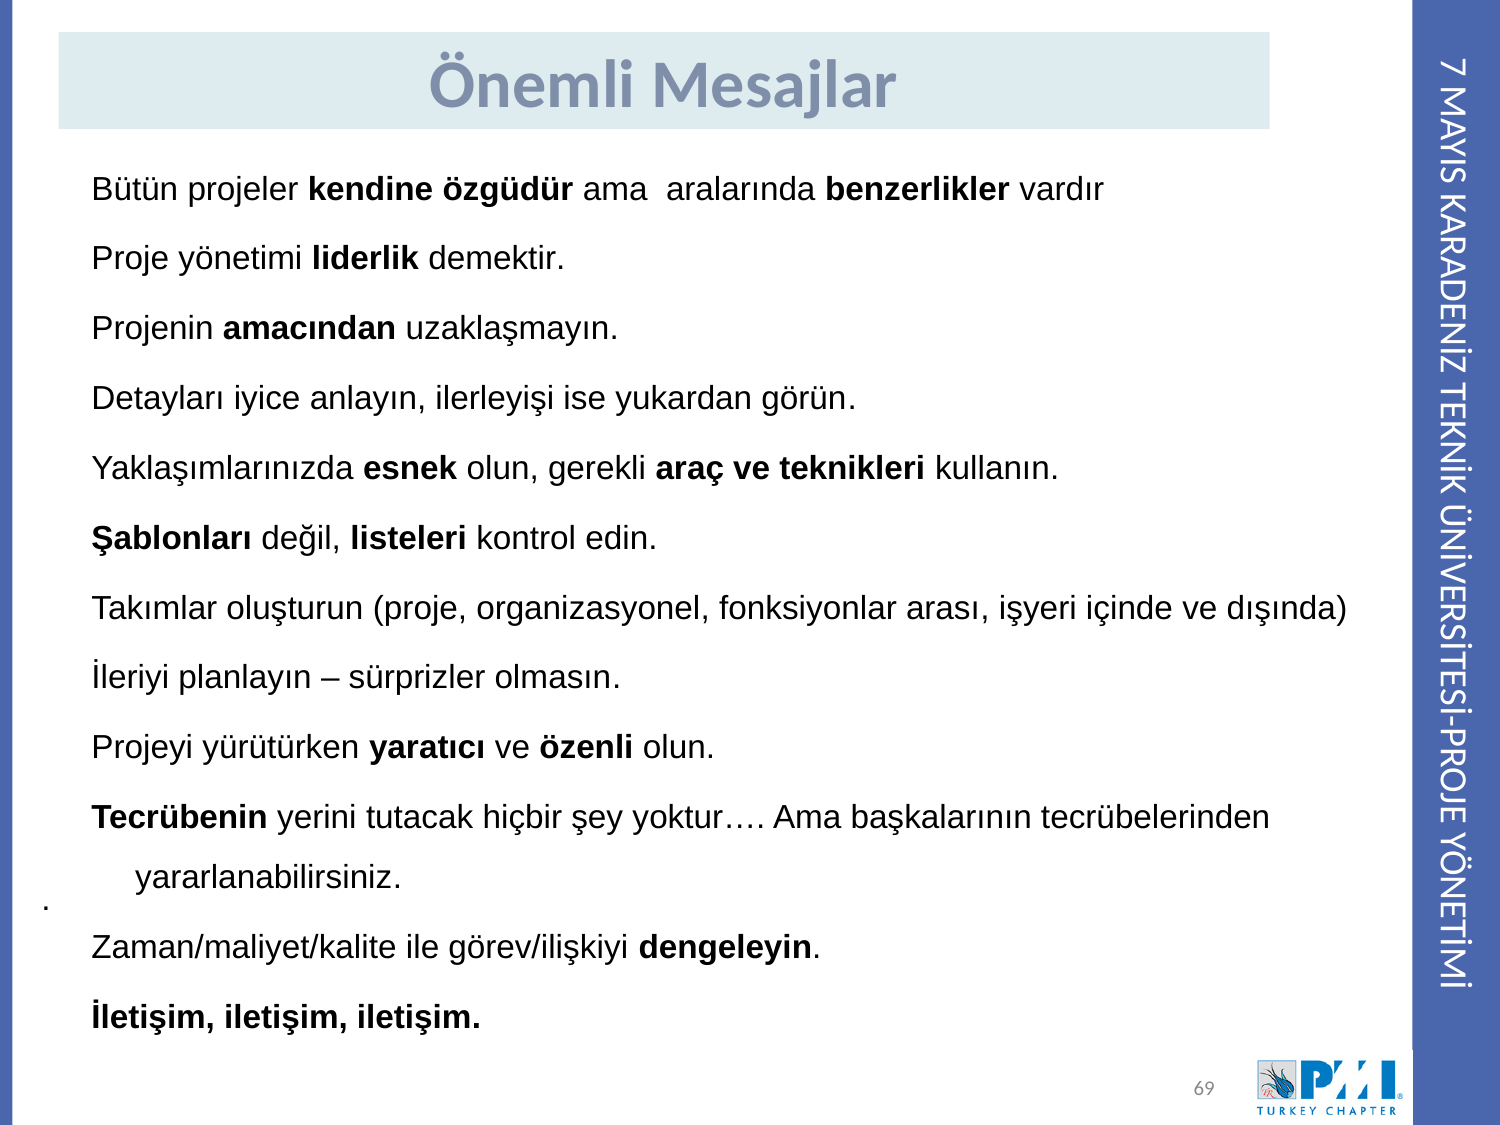

# Önemli Mesajlar
7 mayıs KARADENİZ TEKNİK üniversitesi-PROJE YÖNETİMİ

Bütün projeler kendine özgüdür ama  aralarında benzerlikler vardır
Proje yönetimi liderlik demektir.
Projenin amacından uzaklaşmayın.
Detayları iyice anlayın, ilerleyişi ise yukardan görün.
Yaklaşımlarınızda esnek olun, gerekli araç ve teknikleri kullanın.
Şablonları değil, listeleri kontrol edin.
Takımlar oluşturun (proje, organizasyonel, fonksiyonlar arası, işyeri içinde ve dışında)
İleriyi planlayın – sürprizler olmasın.
Projeyi yürütürken yaratıcı ve özenli olun.
Tecrübenin yerini tutacak hiçbir şey yoktur…. Ama başkalarının tecrübelerinden yararlanabilirsiniz.
Zaman/maliyet/kalite ile görev/ilişkiyi dengeleyin.
İletişim, iletişim, iletişim.

.
69